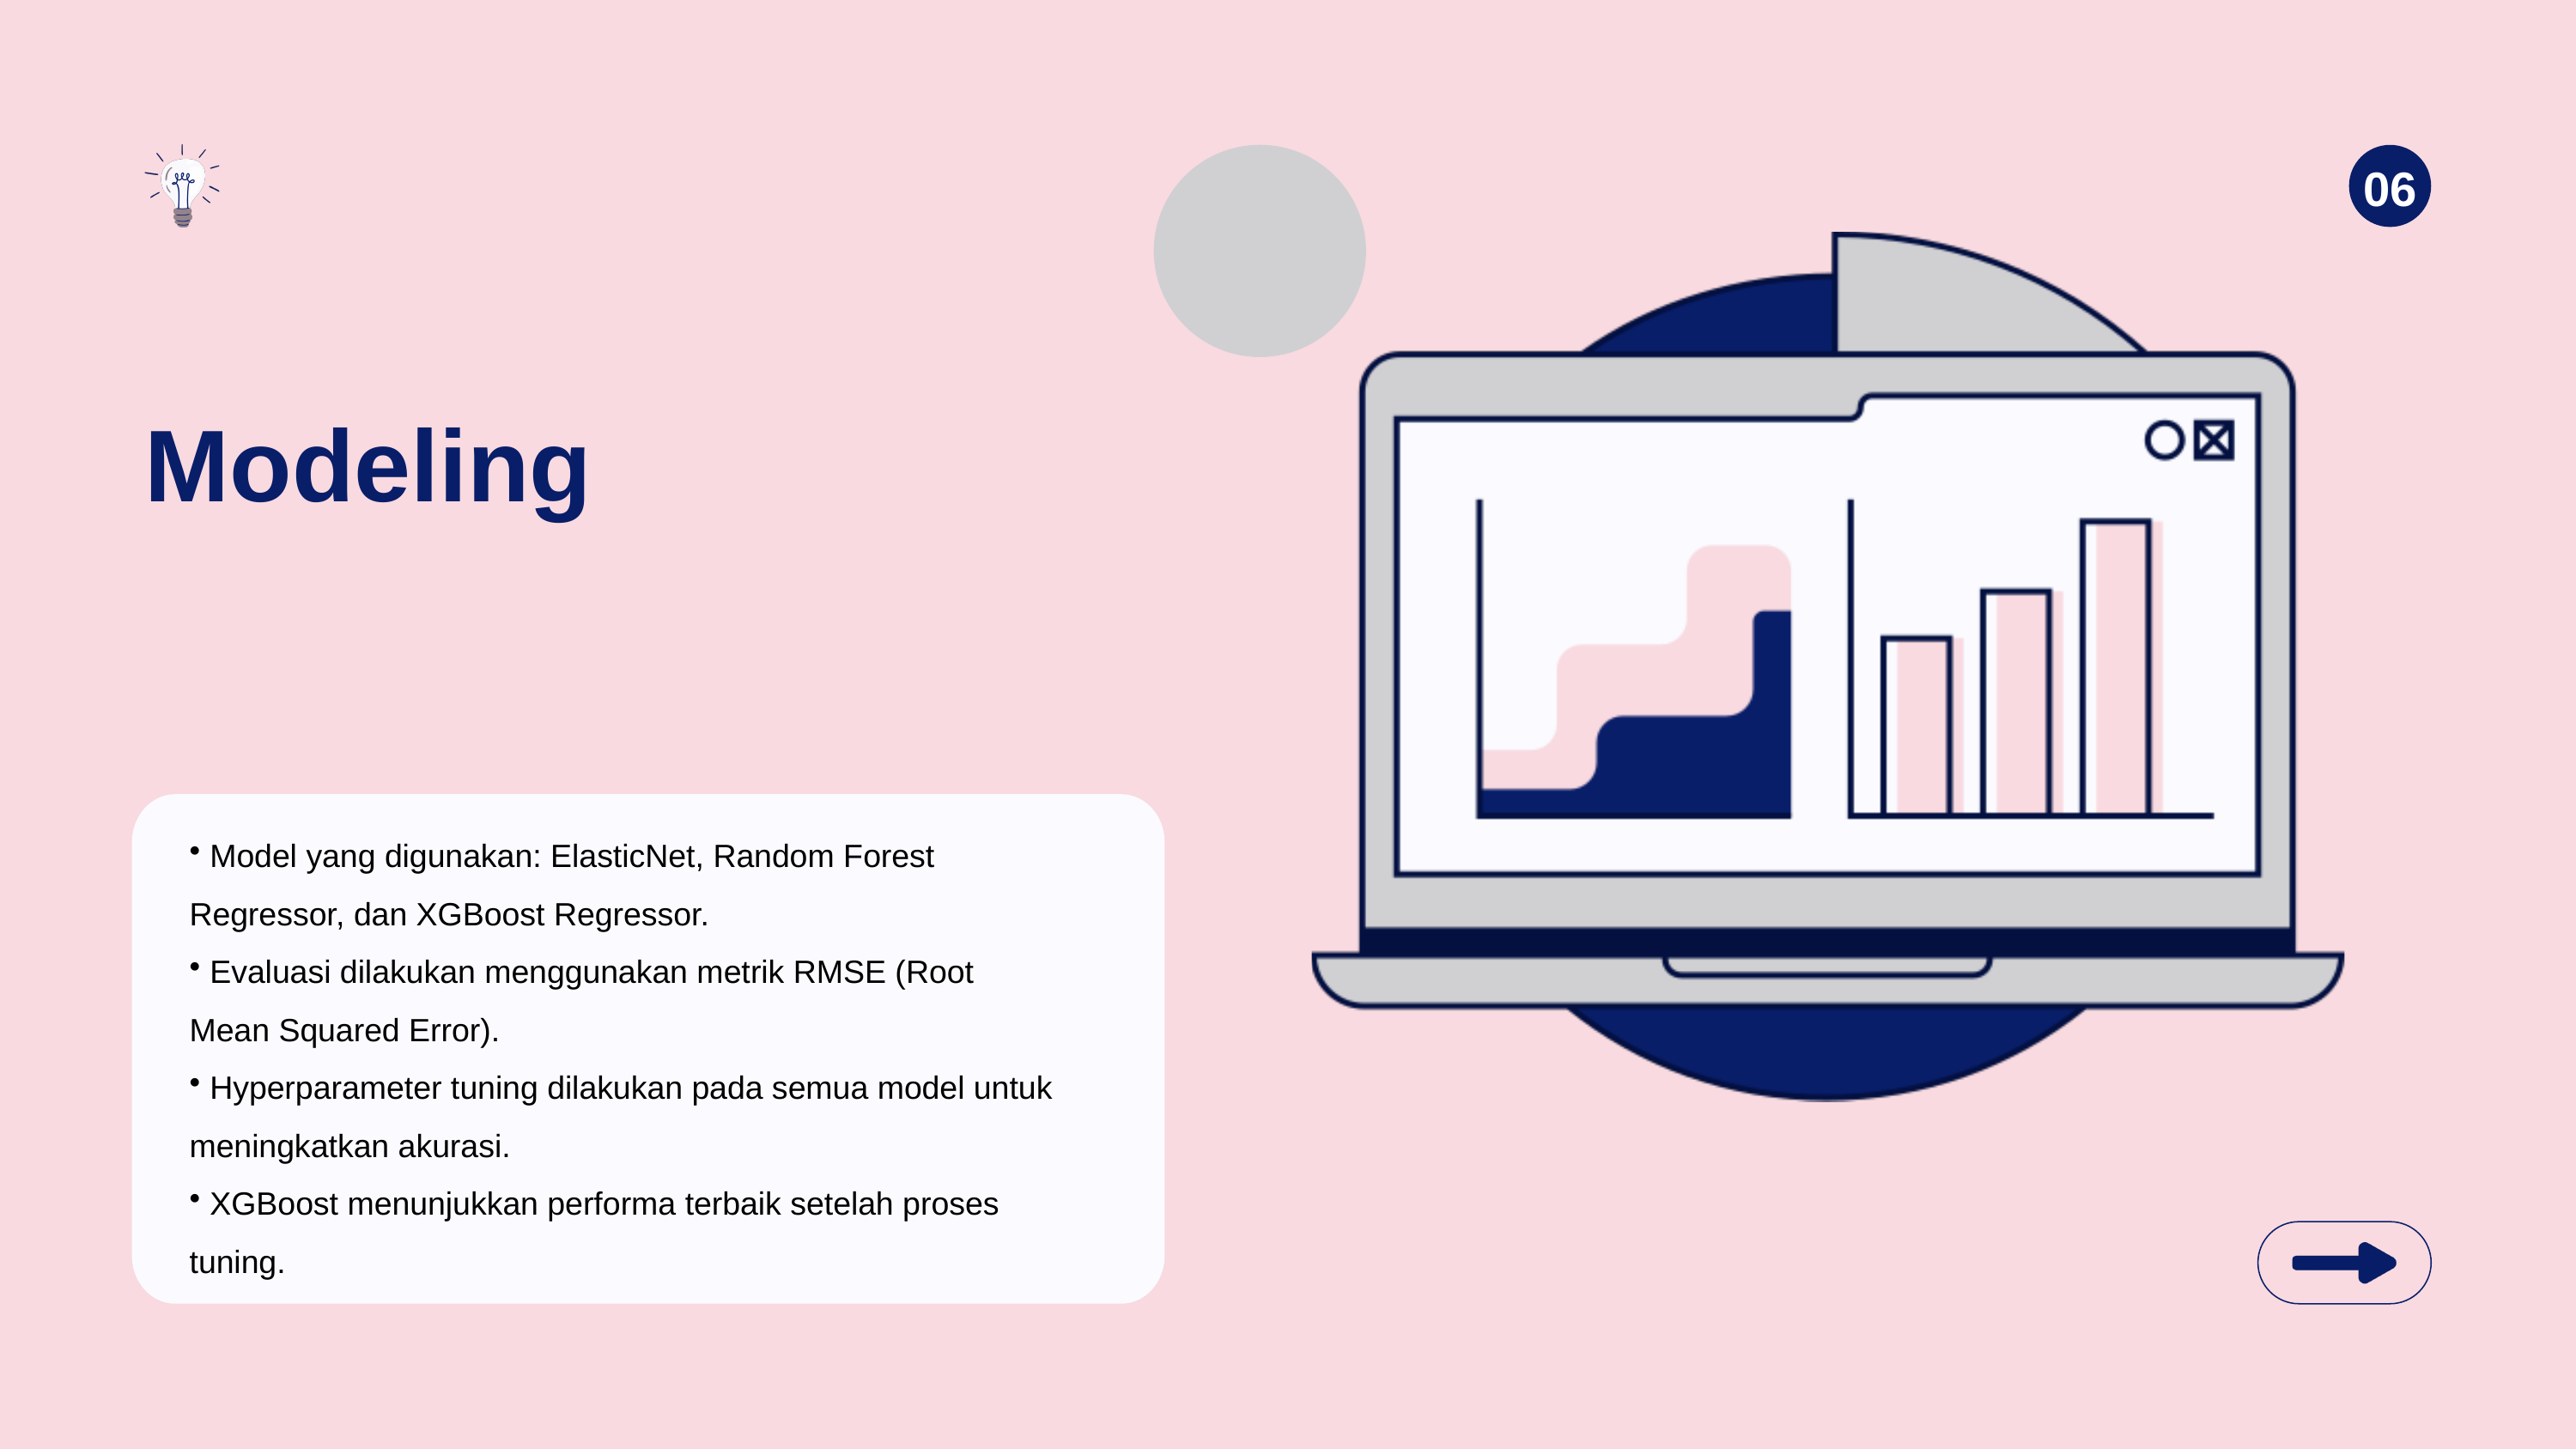

06

Modeling

 Model yang digunakan: ElasticNet, Random Forest Regressor, dan XGBoost Regressor.
 Evaluasi dilakukan menggunakan metrik RMSE (Root Mean Squared Error).
 Hyperparameter tuning dilakukan pada semua model untuk meningkatkan akurasi.
 XGBoost menunjukkan performa terbaik setelah proses tuning.